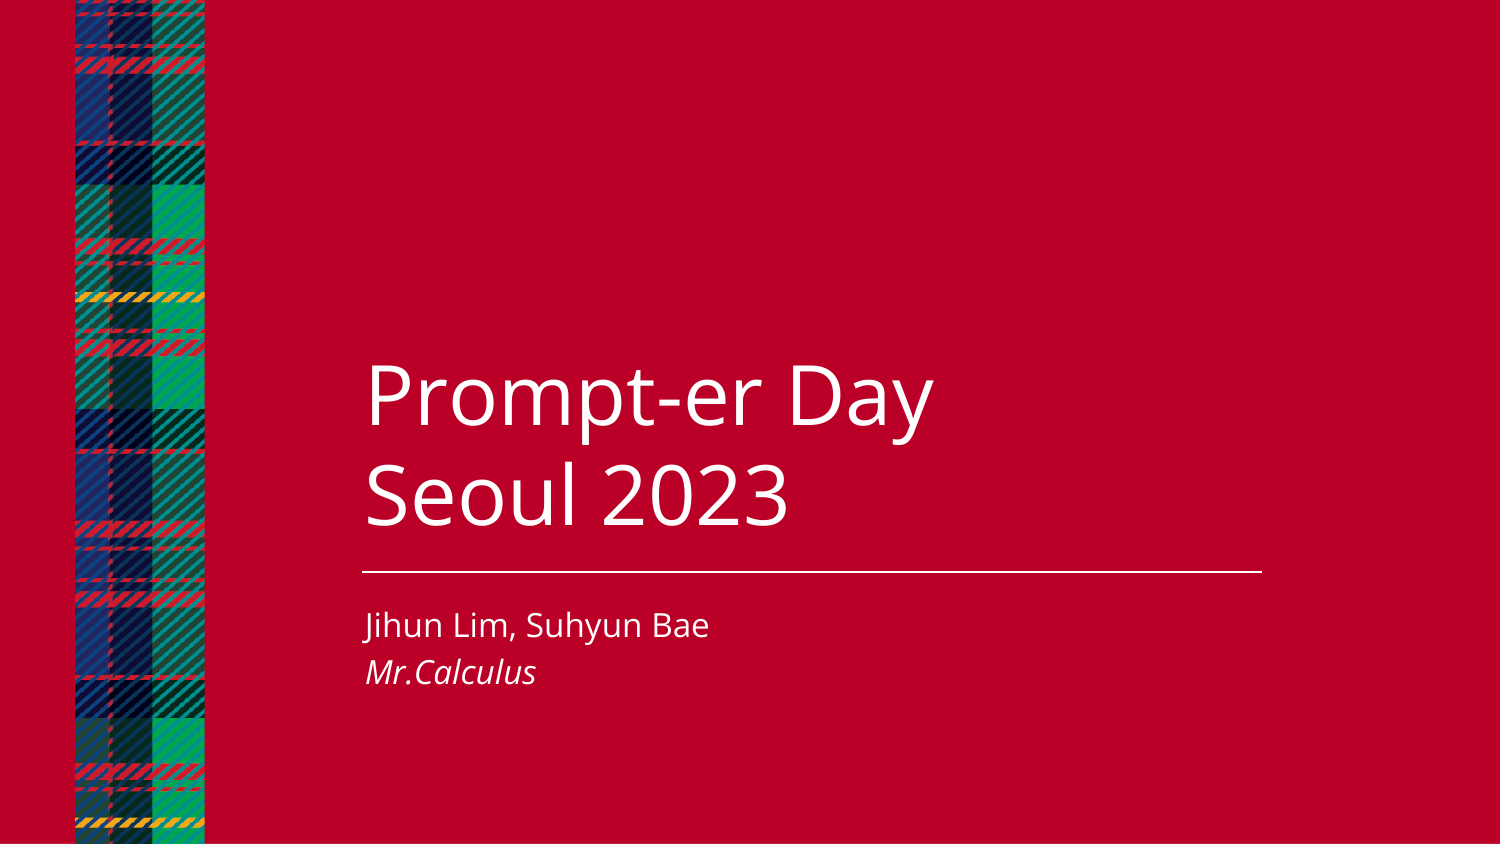

Prompt-er Day
Seoul 2023
Jihun Lim, Suhyun Bae
Mr.Calculus